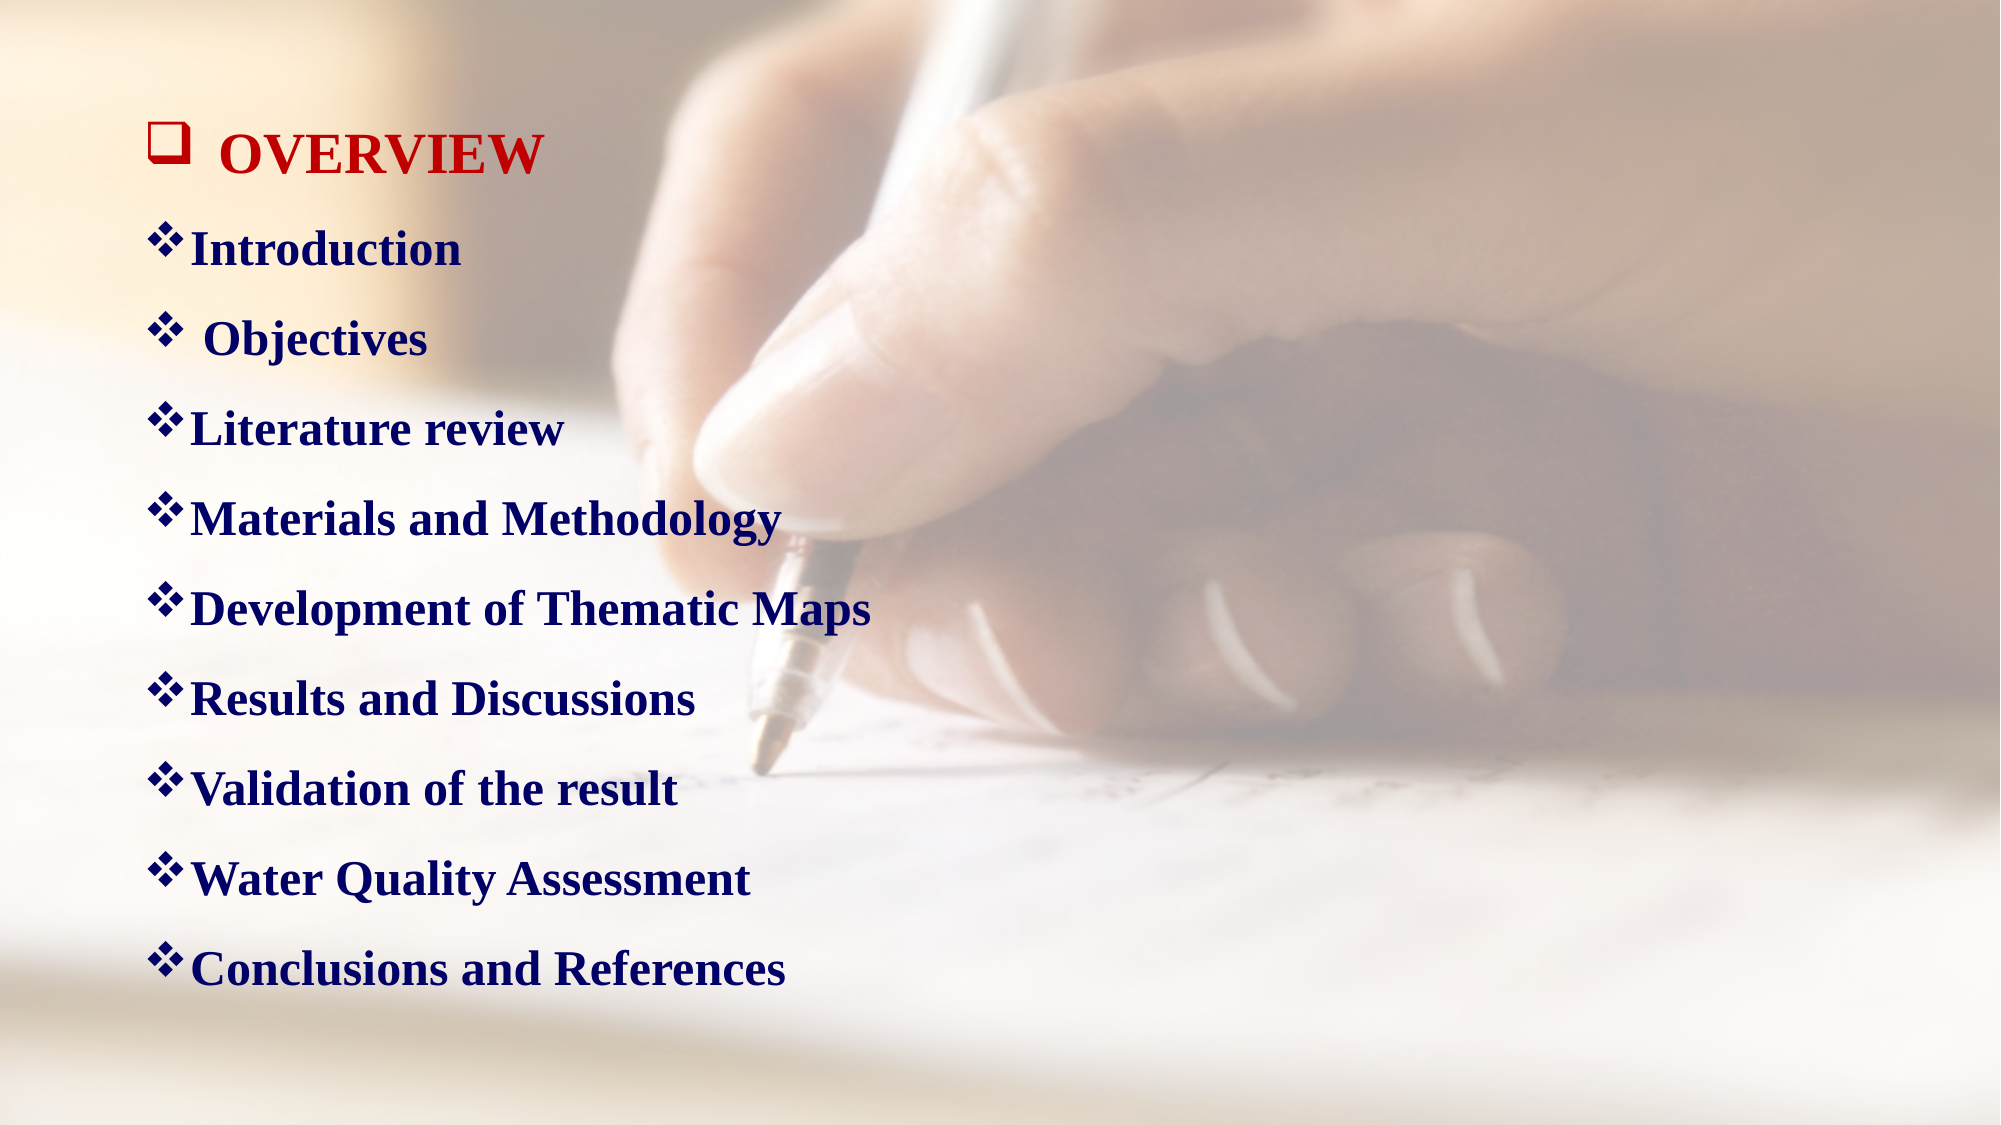

OVERVIEW
Introduction
 Objectives
Literature review
Materials and Methodology
Development of Thematic Maps
Results and Discussions
Validation of the result
Water Quality Assessment
Conclusions and References